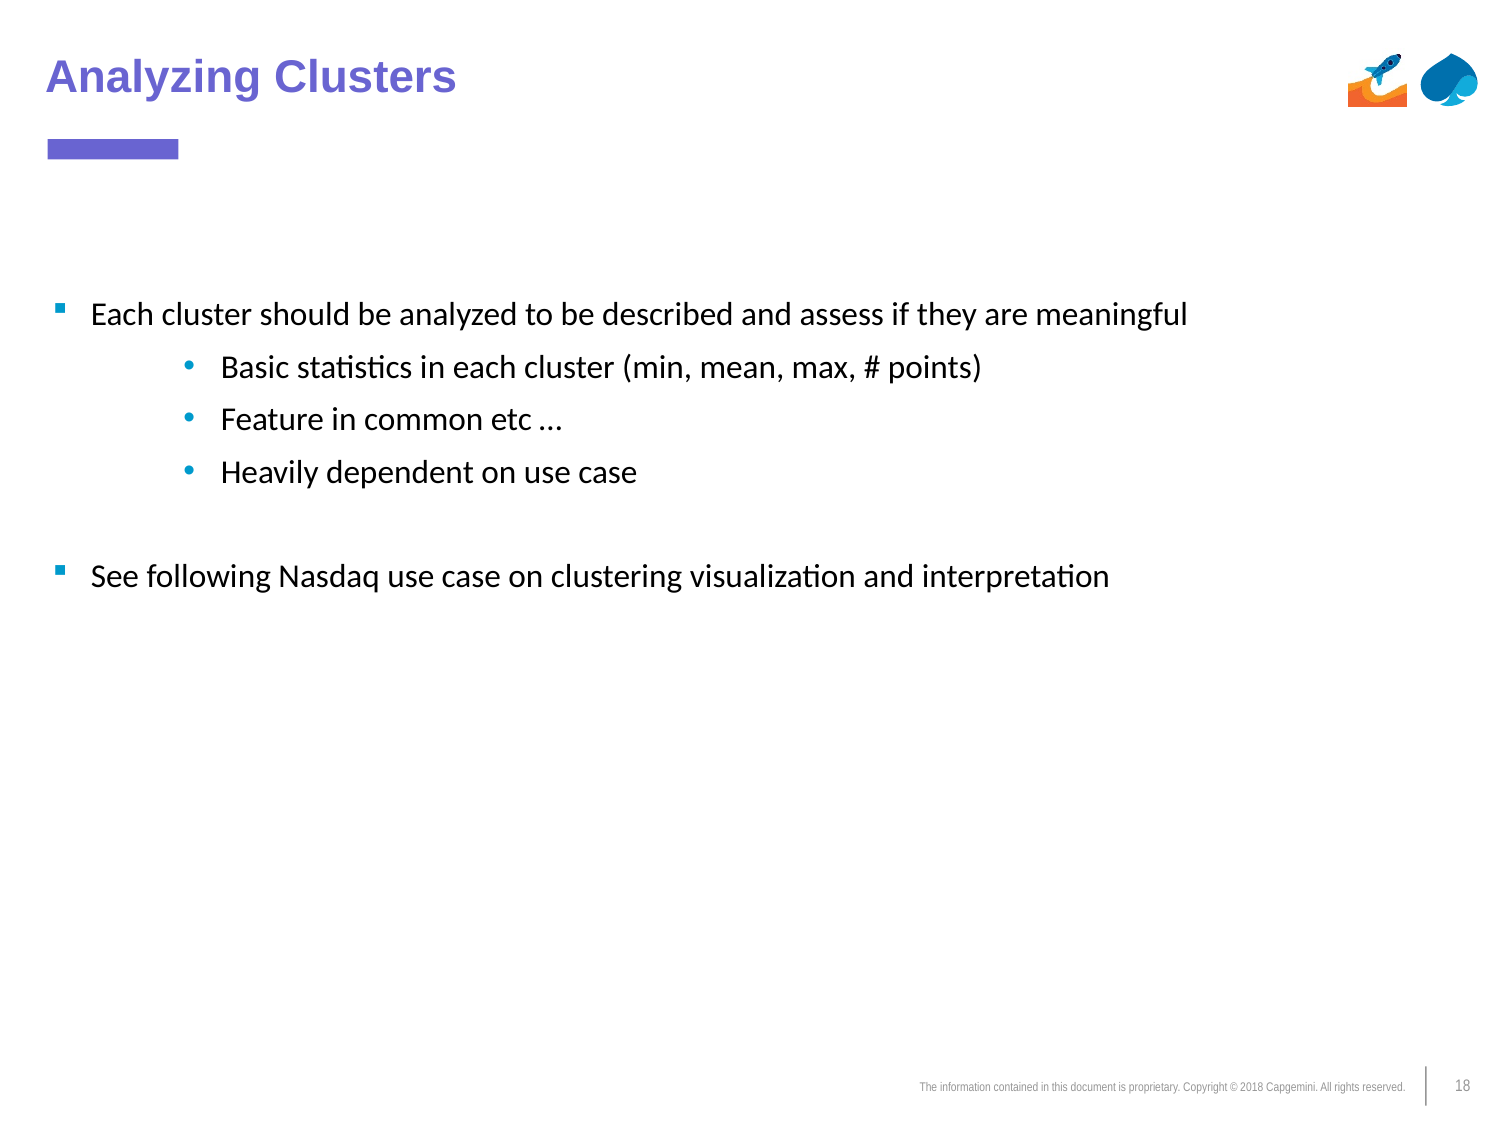

# Analyzing Clusters
Each cluster should be analyzed to be described and assess if they are meaningful
Basic statistics in each cluster (min, mean, max, # points)
Feature in common etc …
Heavily dependent on use case

See following Nasdaq use case on clustering visualization and interpretation